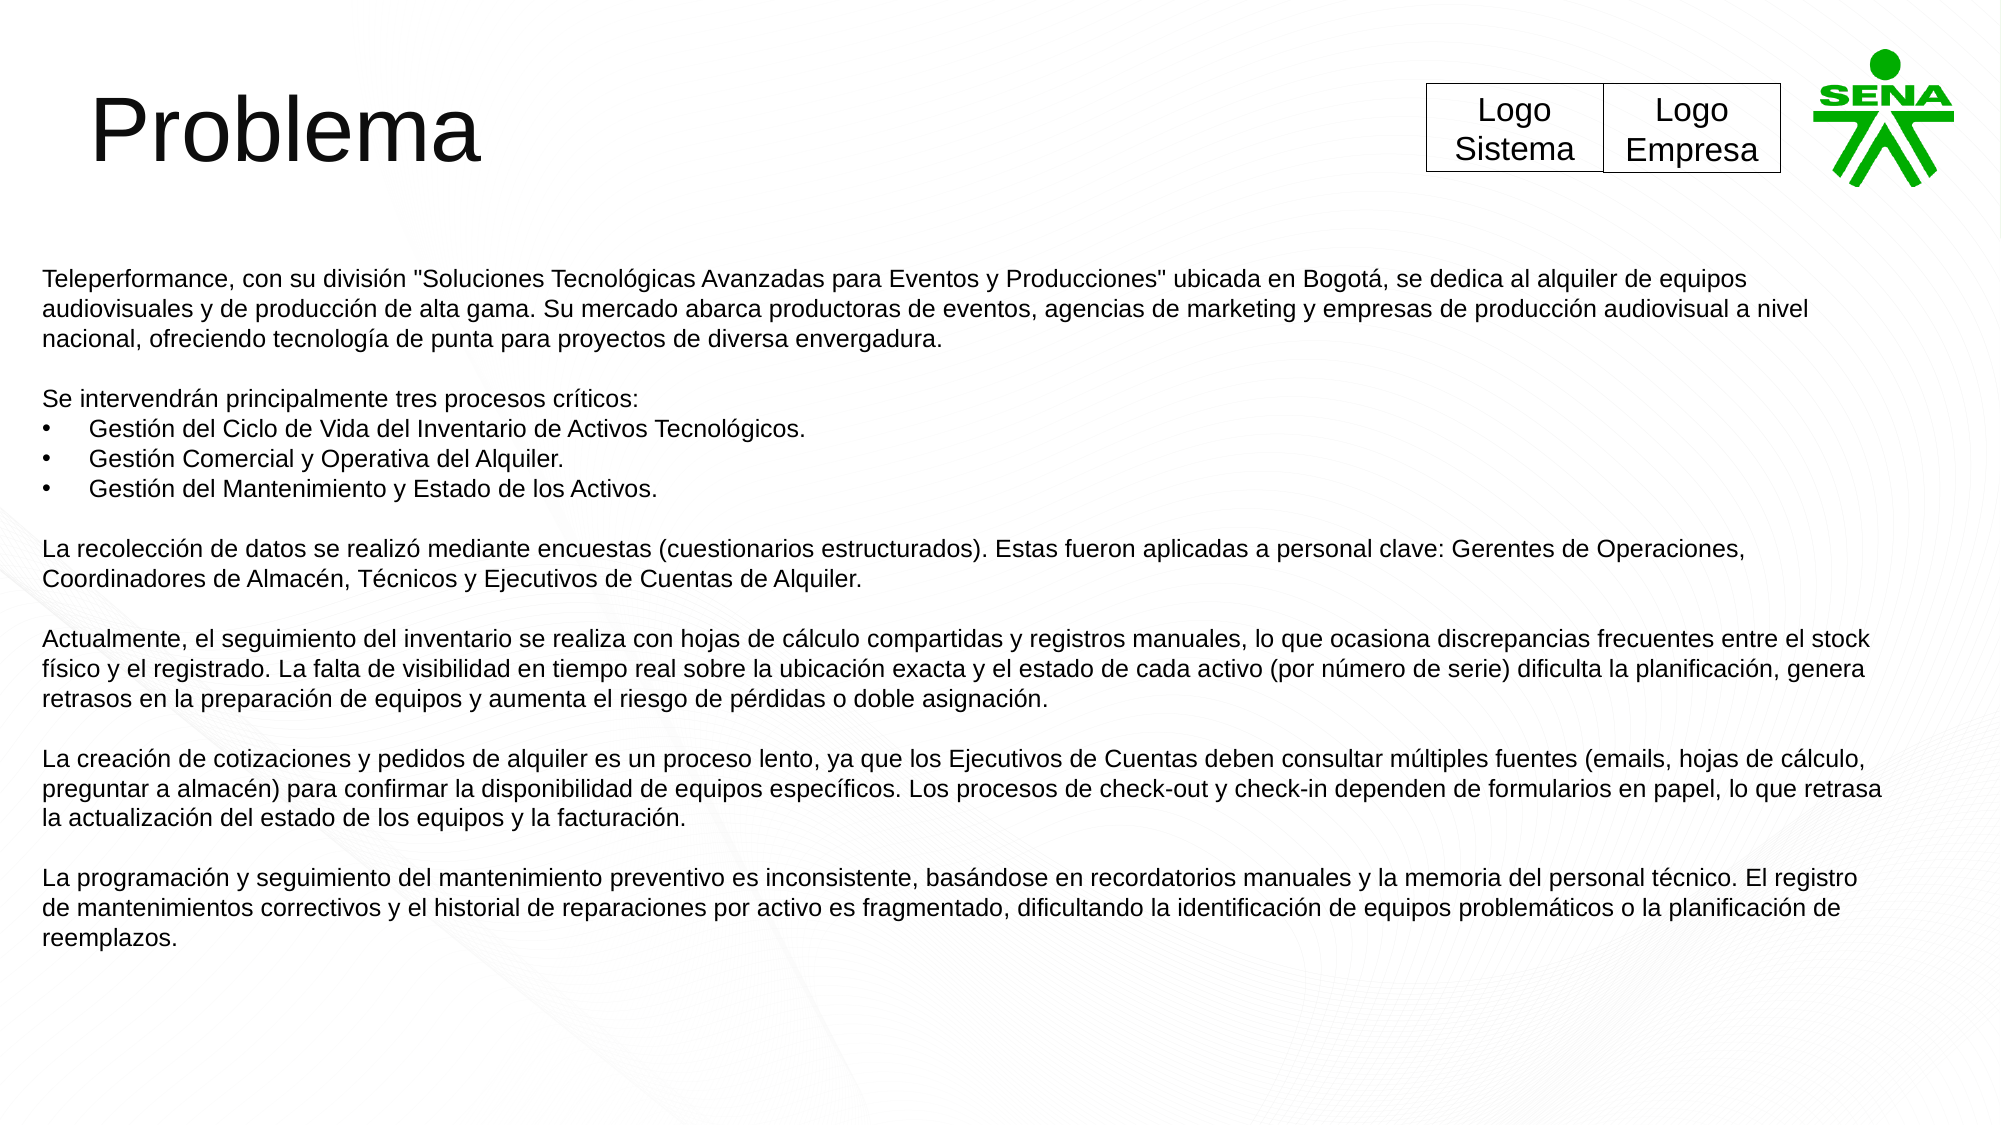

Problema
Logo Sistema
Logo Empresa
Teleperformance, con su división "Soluciones Tecnológicas Avanzadas para Eventos y Producciones" ubicada en Bogotá, se dedica al alquiler de equipos audiovisuales y de producción de alta gama. Su mercado abarca productoras de eventos, agencias de marketing y empresas de producción audiovisual a nivel nacional, ofreciendo tecnología de punta para proyectos de diversa envergadura.

Se intervendrán principalmente tres procesos críticos:
Gestión del Ciclo de Vida del Inventario de Activos Tecnológicos.
Gestión Comercial y Operativa del Alquiler.
Gestión del Mantenimiento y Estado de los Activos.

La recolección de datos se realizó mediante encuestas (cuestionarios estructurados). Estas fueron aplicadas a personal clave: Gerentes de Operaciones, Coordinadores de Almacén, Técnicos y Ejecutivos de Cuentas de Alquiler.

Actualmente, el seguimiento del inventario se realiza con hojas de cálculo compartidas y registros manuales, lo que ocasiona discrepancias frecuentes entre el stock físico y el registrado. La falta de visibilidad en tiempo real sobre la ubicación exacta y el estado de cada activo (por número de serie) dificulta la planificación, genera retrasos en la preparación de equipos y aumenta el riesgo de pérdidas o doble asignación.

La creación de cotizaciones y pedidos de alquiler es un proceso lento, ya que los Ejecutivos de Cuentas deben consultar múltiples fuentes (emails, hojas de cálculo, preguntar a almacén) para confirmar la disponibilidad de equipos específicos. Los procesos de check-out y check-in dependen de formularios en papel, lo que retrasa la actualización del estado de los equipos y la facturación.

La programación y seguimiento del mantenimiento preventivo es inconsistente, basándose en recordatorios manuales y la memoria del personal técnico. El registro de mantenimientos correctivos y el historial de reparaciones por activo es fragmentado, dificultando la identificación de equipos problemáticos o la planificación de reemplazos.